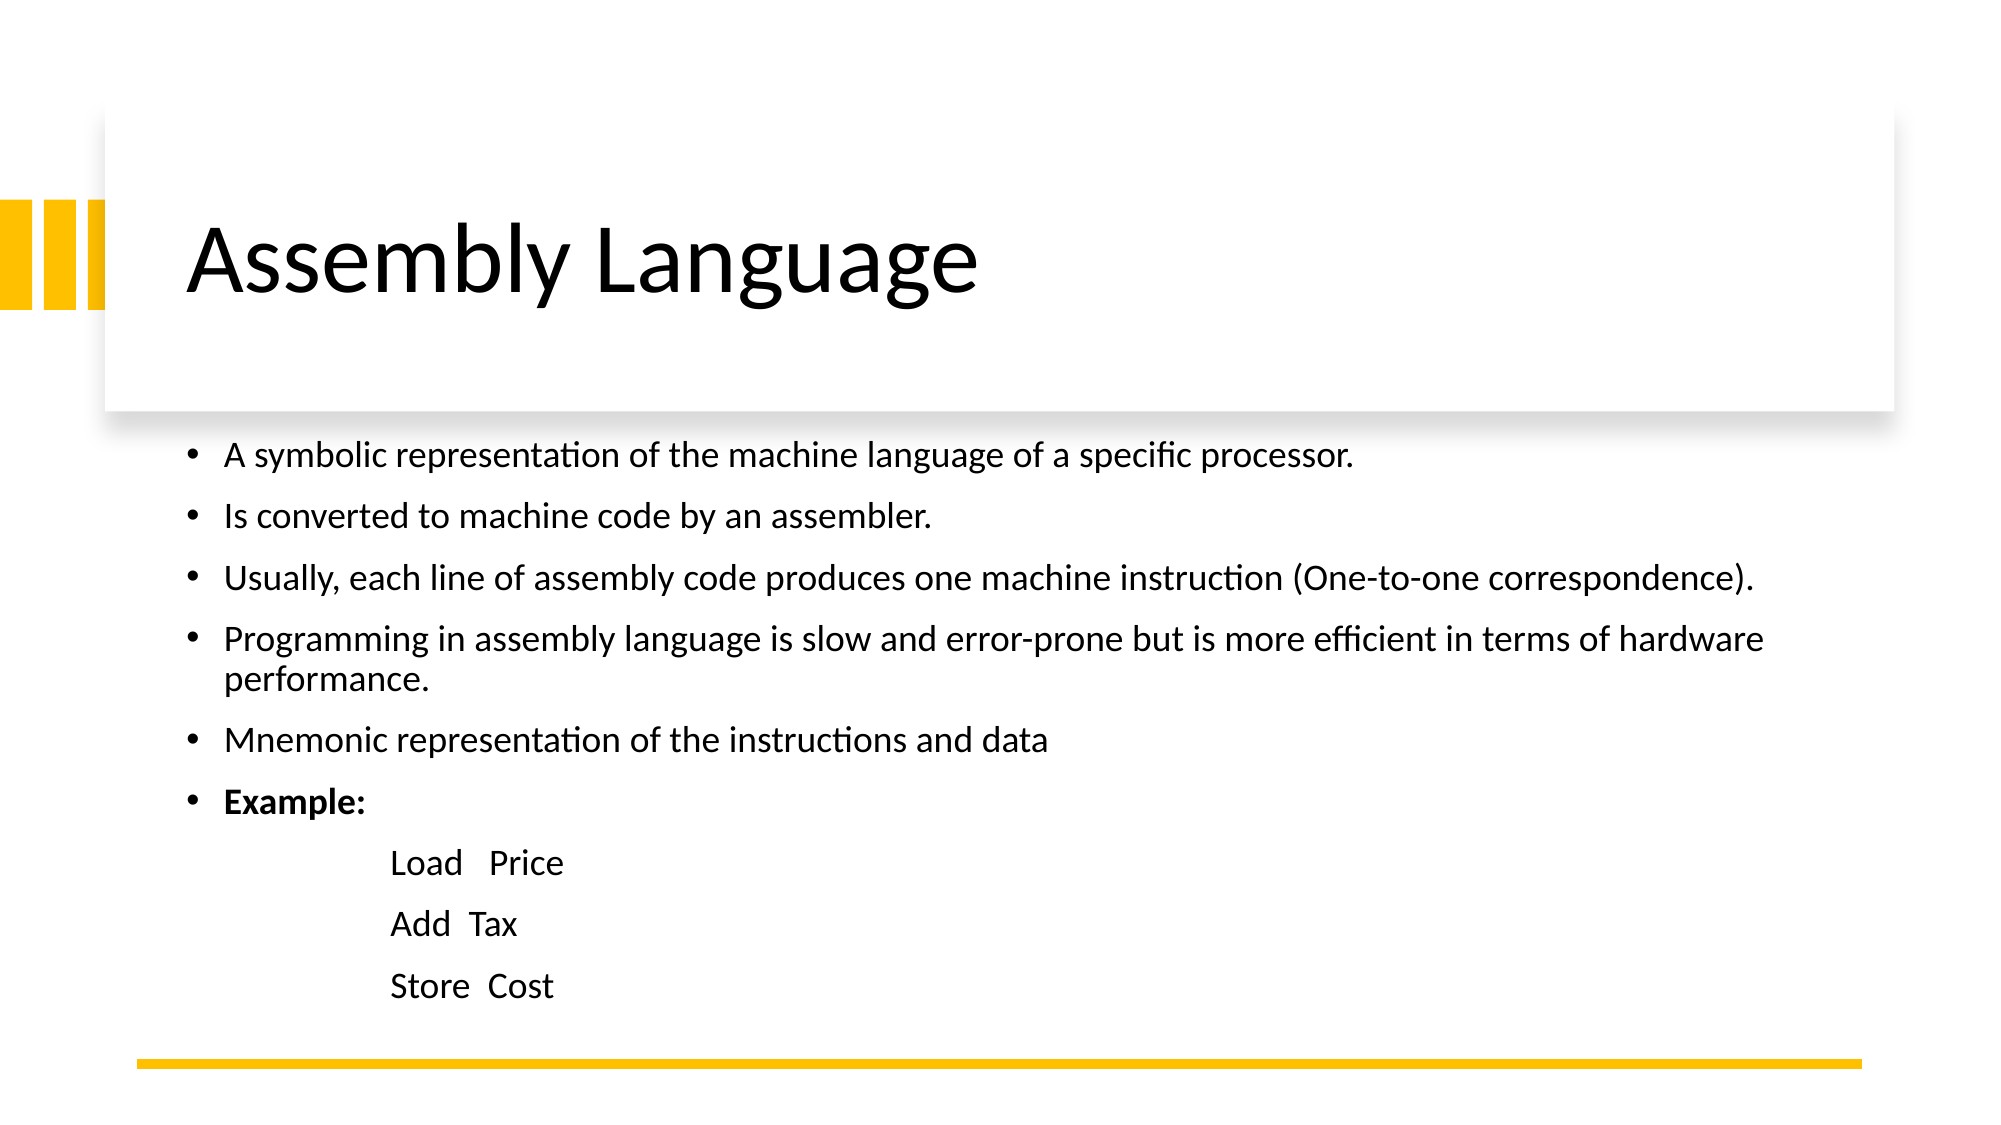

# Assembly Language

A symbolic representation of the machine language of a specific processor.
Is converted to machine code by an assembler.
Usually, each line of assembly code produces one machine instruction (One-to-one correspondence).
Programming in assembly language is slow and error-prone but is more efficient in terms of hardware performance.
Mnemonic representation of the instructions and data
Example:
                        Load   Price
                        Add  Tax
                        Store  Cost